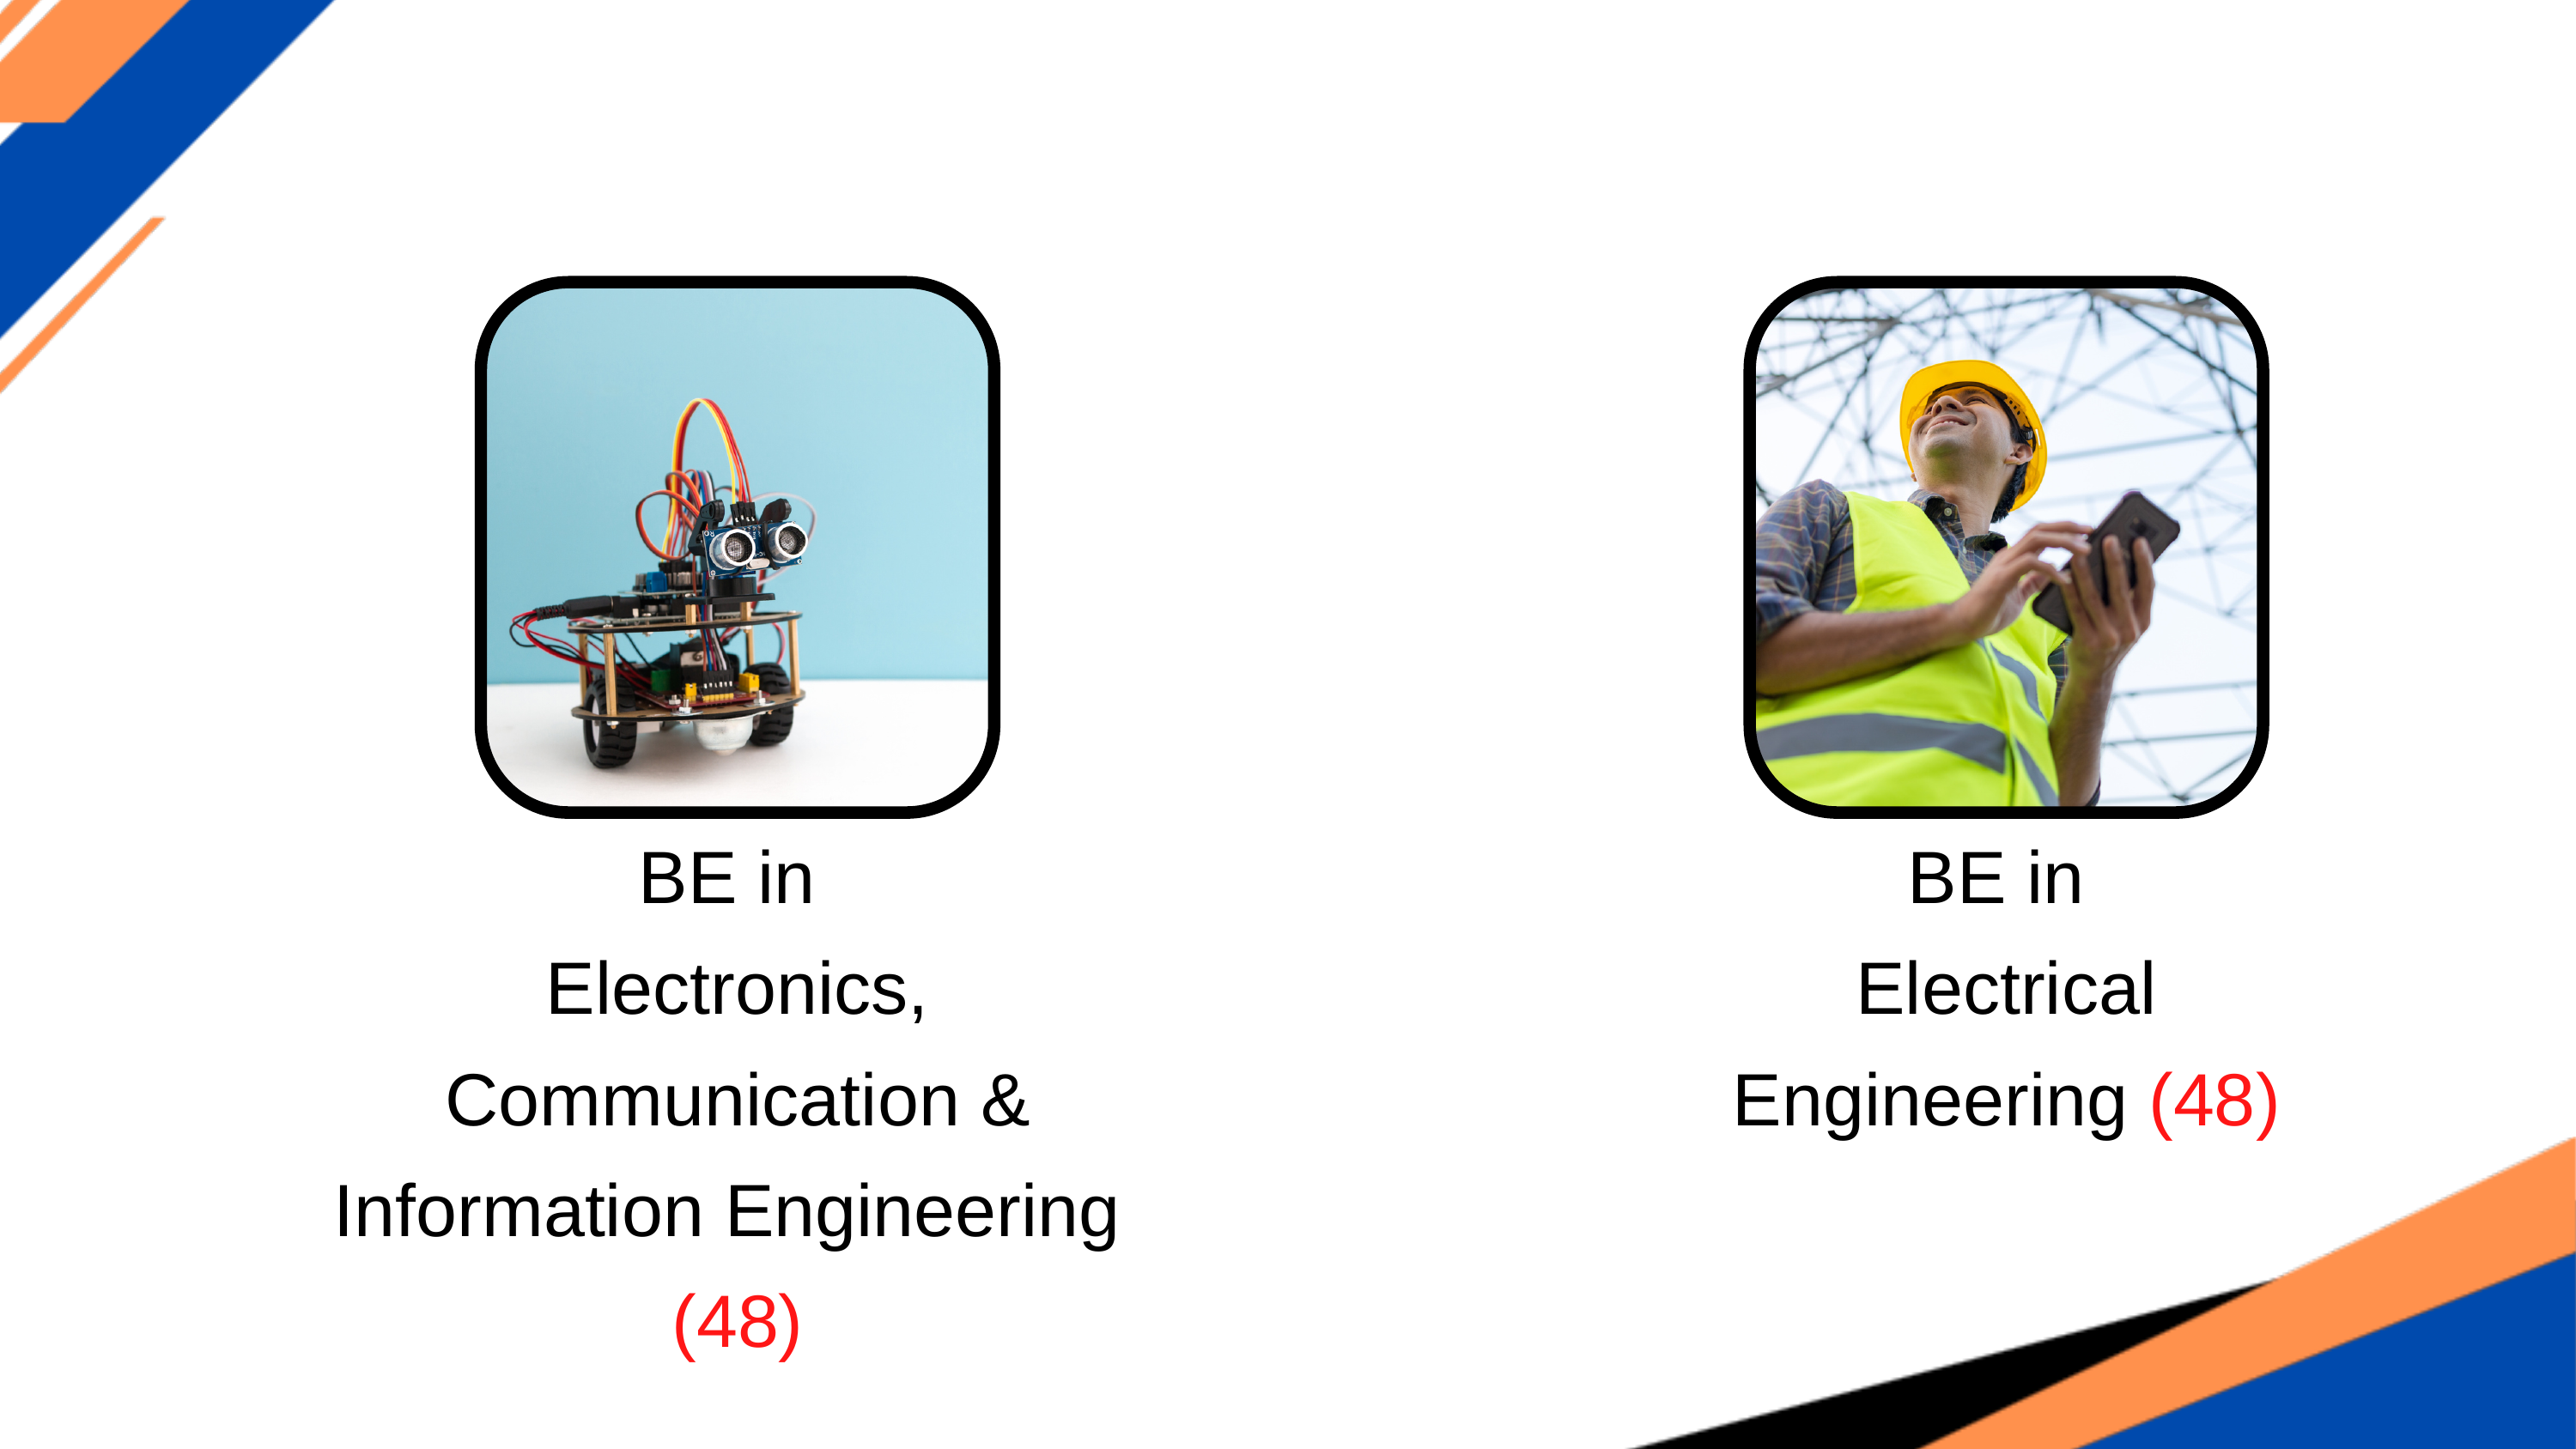

BE in
Electronics, Communication & Information Engineering
(48)

BE in
Electrical Engineering (48)